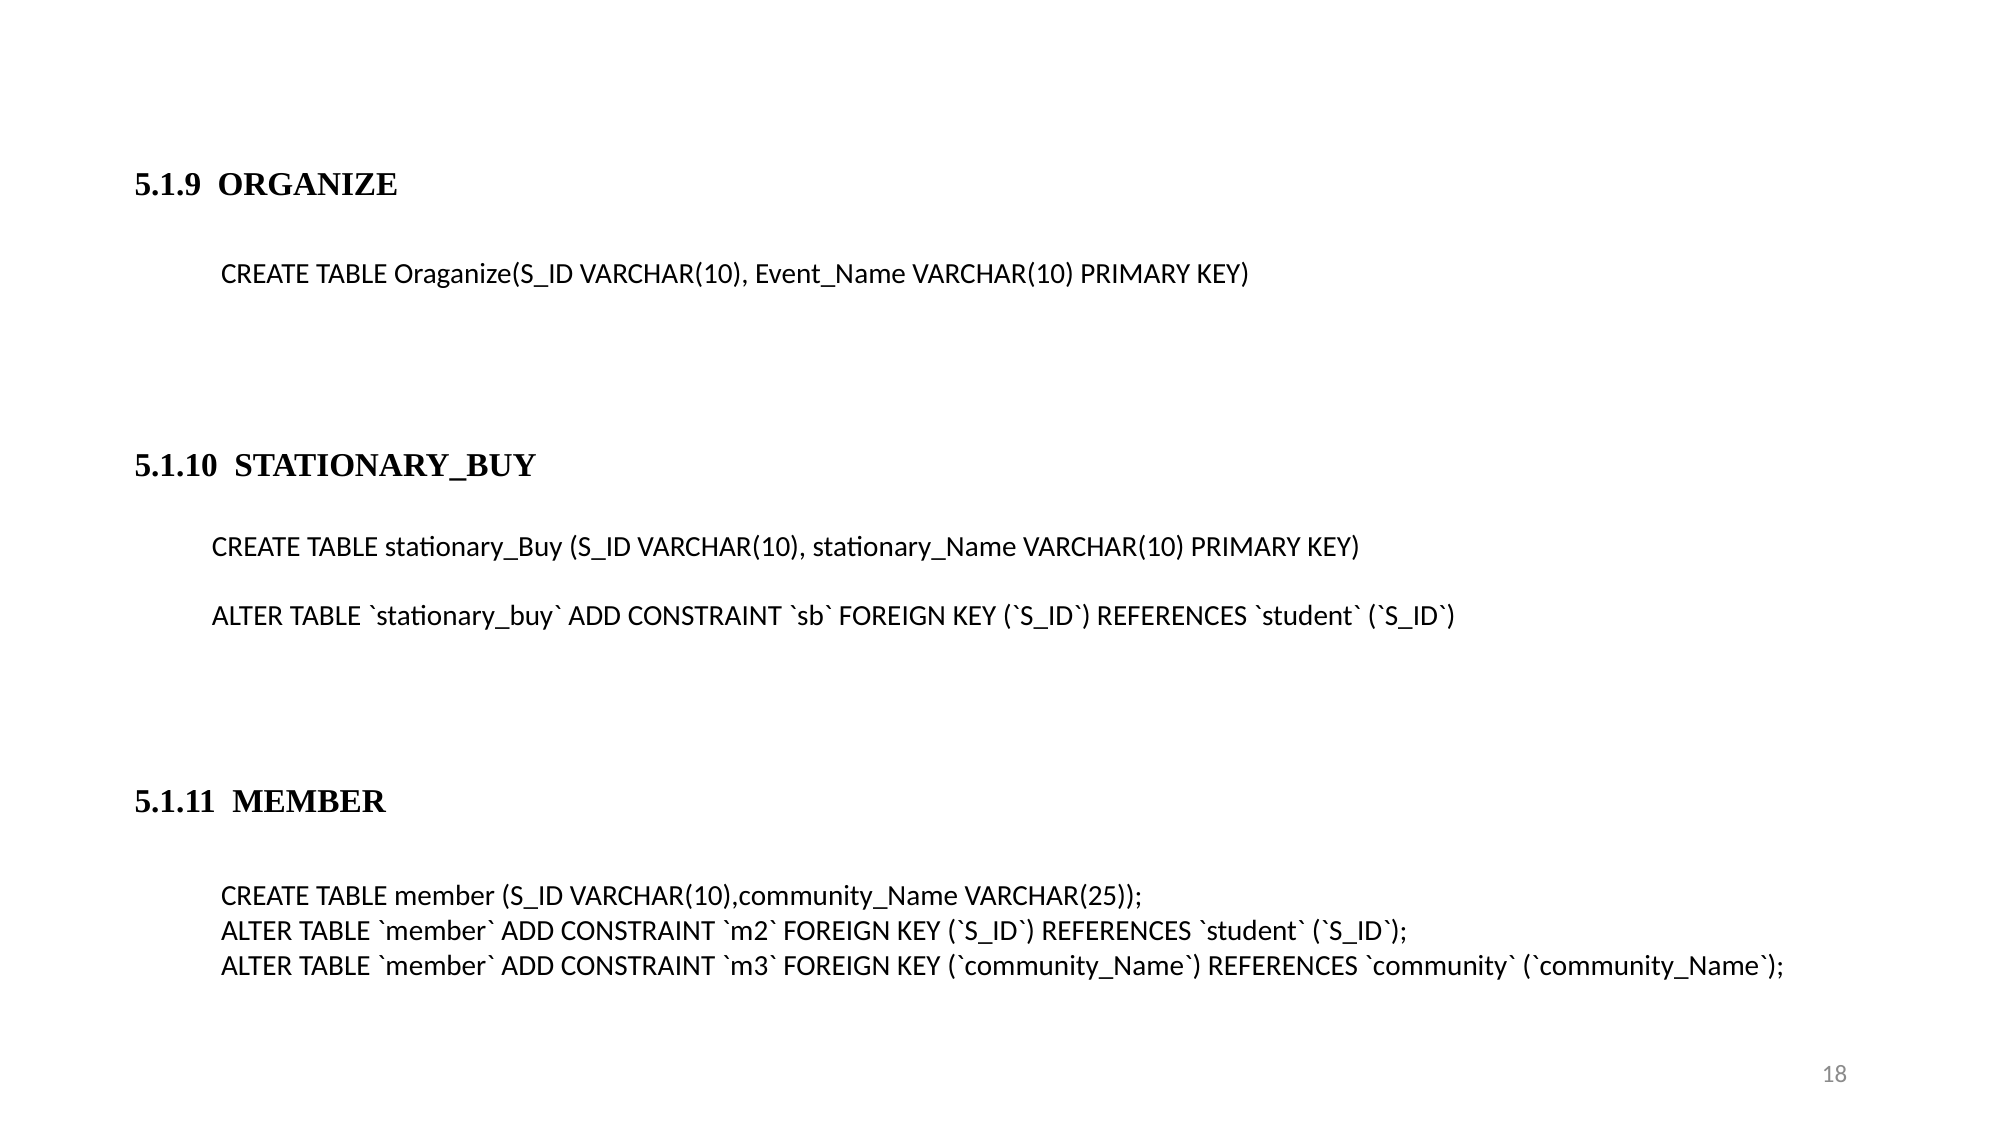

5.1.9  ORGANIZE
CREATE TABLE Oraganize(S_ID VARCHAR(10), Event_Name VARCHAR(10) PRIMARY KEY)
5.1.10  STATIONARY_BUY
CREATE TABLE stationary_Buy (S_ID VARCHAR(10), stationary_Name VARCHAR(10) PRIMARY KEY)

ALTER TABLE `stationary_buy` ADD CONSTRAINT `sb` FOREIGN KEY (`S_ID`) REFERENCES `student` (`S_ID`)
5.1.11  MEMBER
CREATE TABLE member (S_ID VARCHAR(10),community_Name VARCHAR(25));
ALTER TABLE `member` ADD CONSTRAINT `m2` FOREIGN KEY (`S_ID`) REFERENCES `student` (`S_ID`);
ALTER TABLE `member` ADD CONSTRAINT `m3` FOREIGN KEY (`community_Name`) REFERENCES `community` (`community_Name`);

18